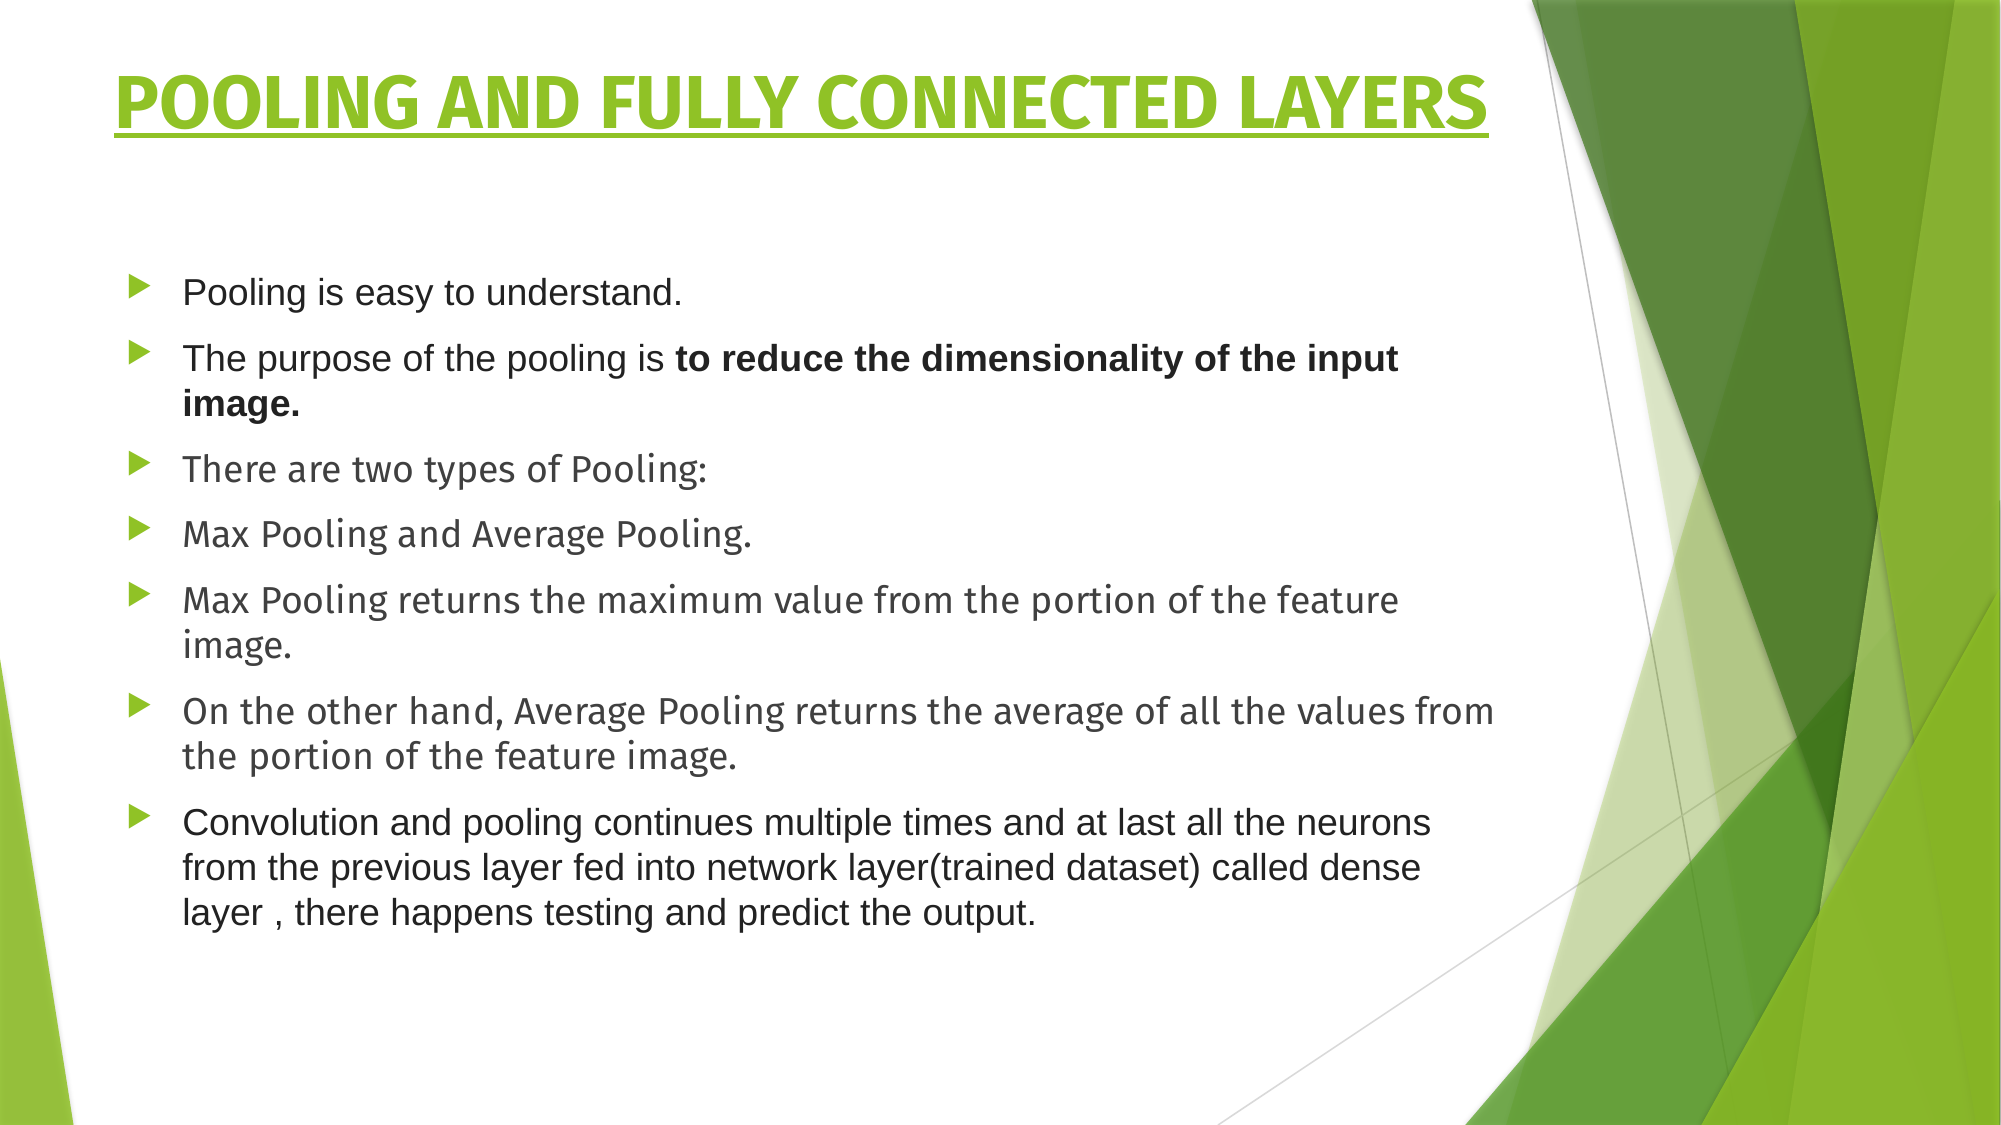

# POOLING AND FULLY CONNECTED LAYERS
Pooling is easy to understand.
The purpose of the pooling is to reduce the dimensionality of the input image.
There are two types of Pooling:
Max Pooling and Average Pooling.
Max Pooling returns the maximum value from the portion of the feature image.
On the other hand, Average Pooling returns the average of all the values from the portion of the feature image.
Convolution and pooling continues multiple times and at last all the neurons from the previous layer fed into network layer(trained dataset) called dense layer , there happens testing and predict the output.